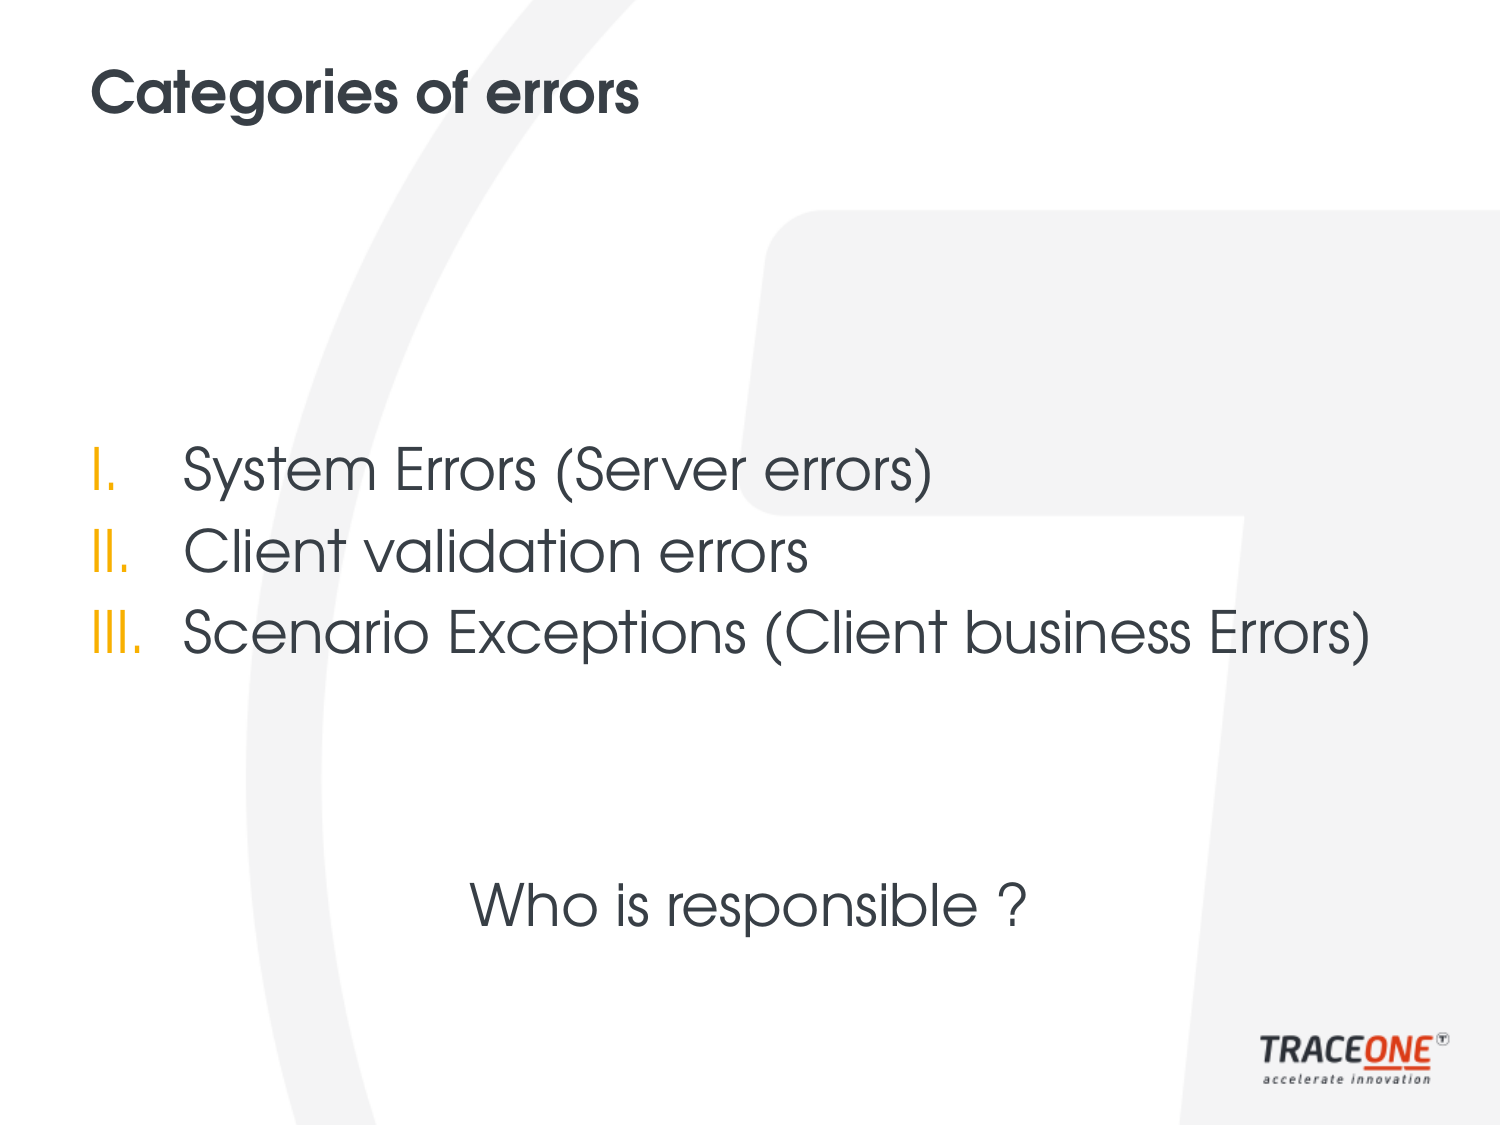

# Categories of errors
System Errors (Server errors)
Client validation errors
Scenario Exceptions (Client business Errors)

Who is responsible ?